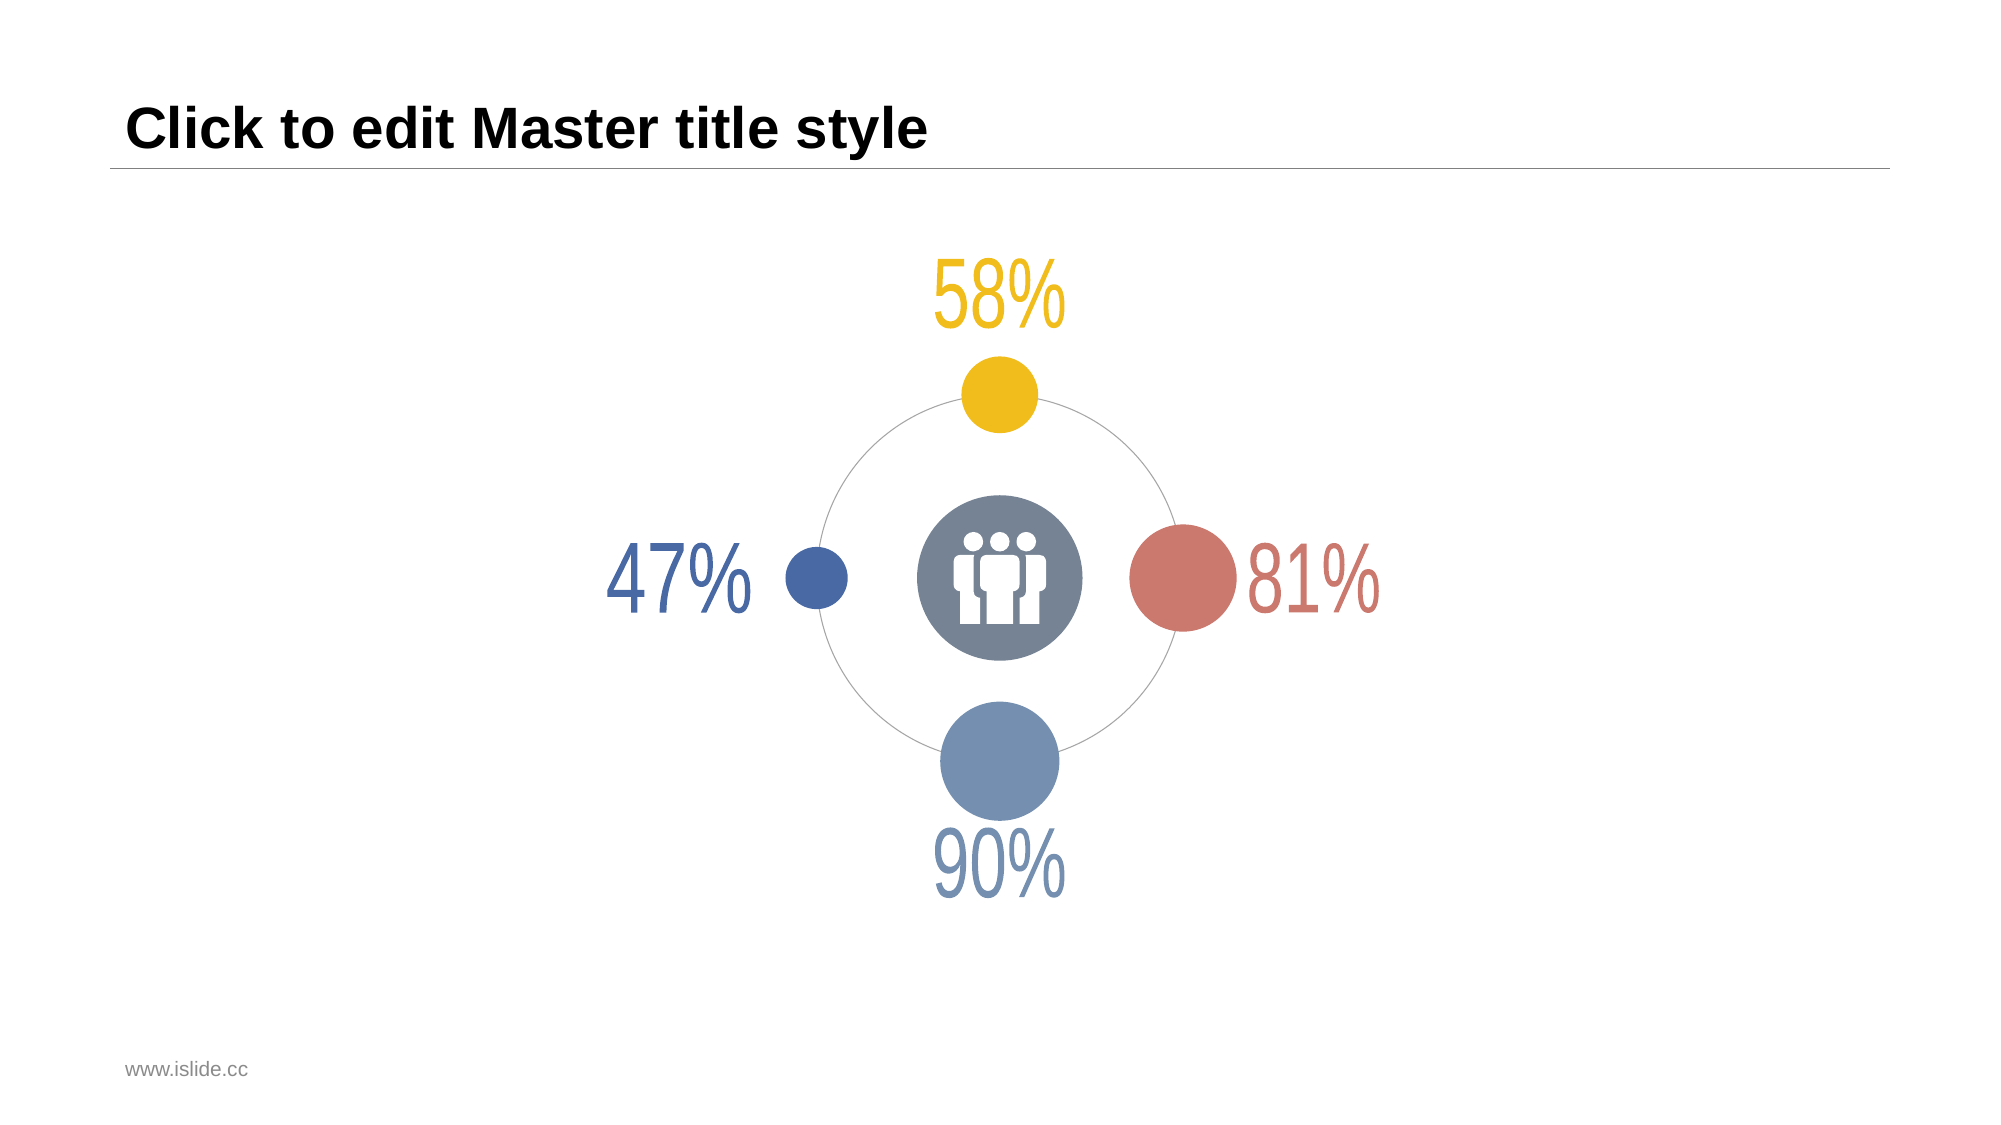

# Click to edit Master title style

58%

47%
81%

90%
www.islide.cc
18